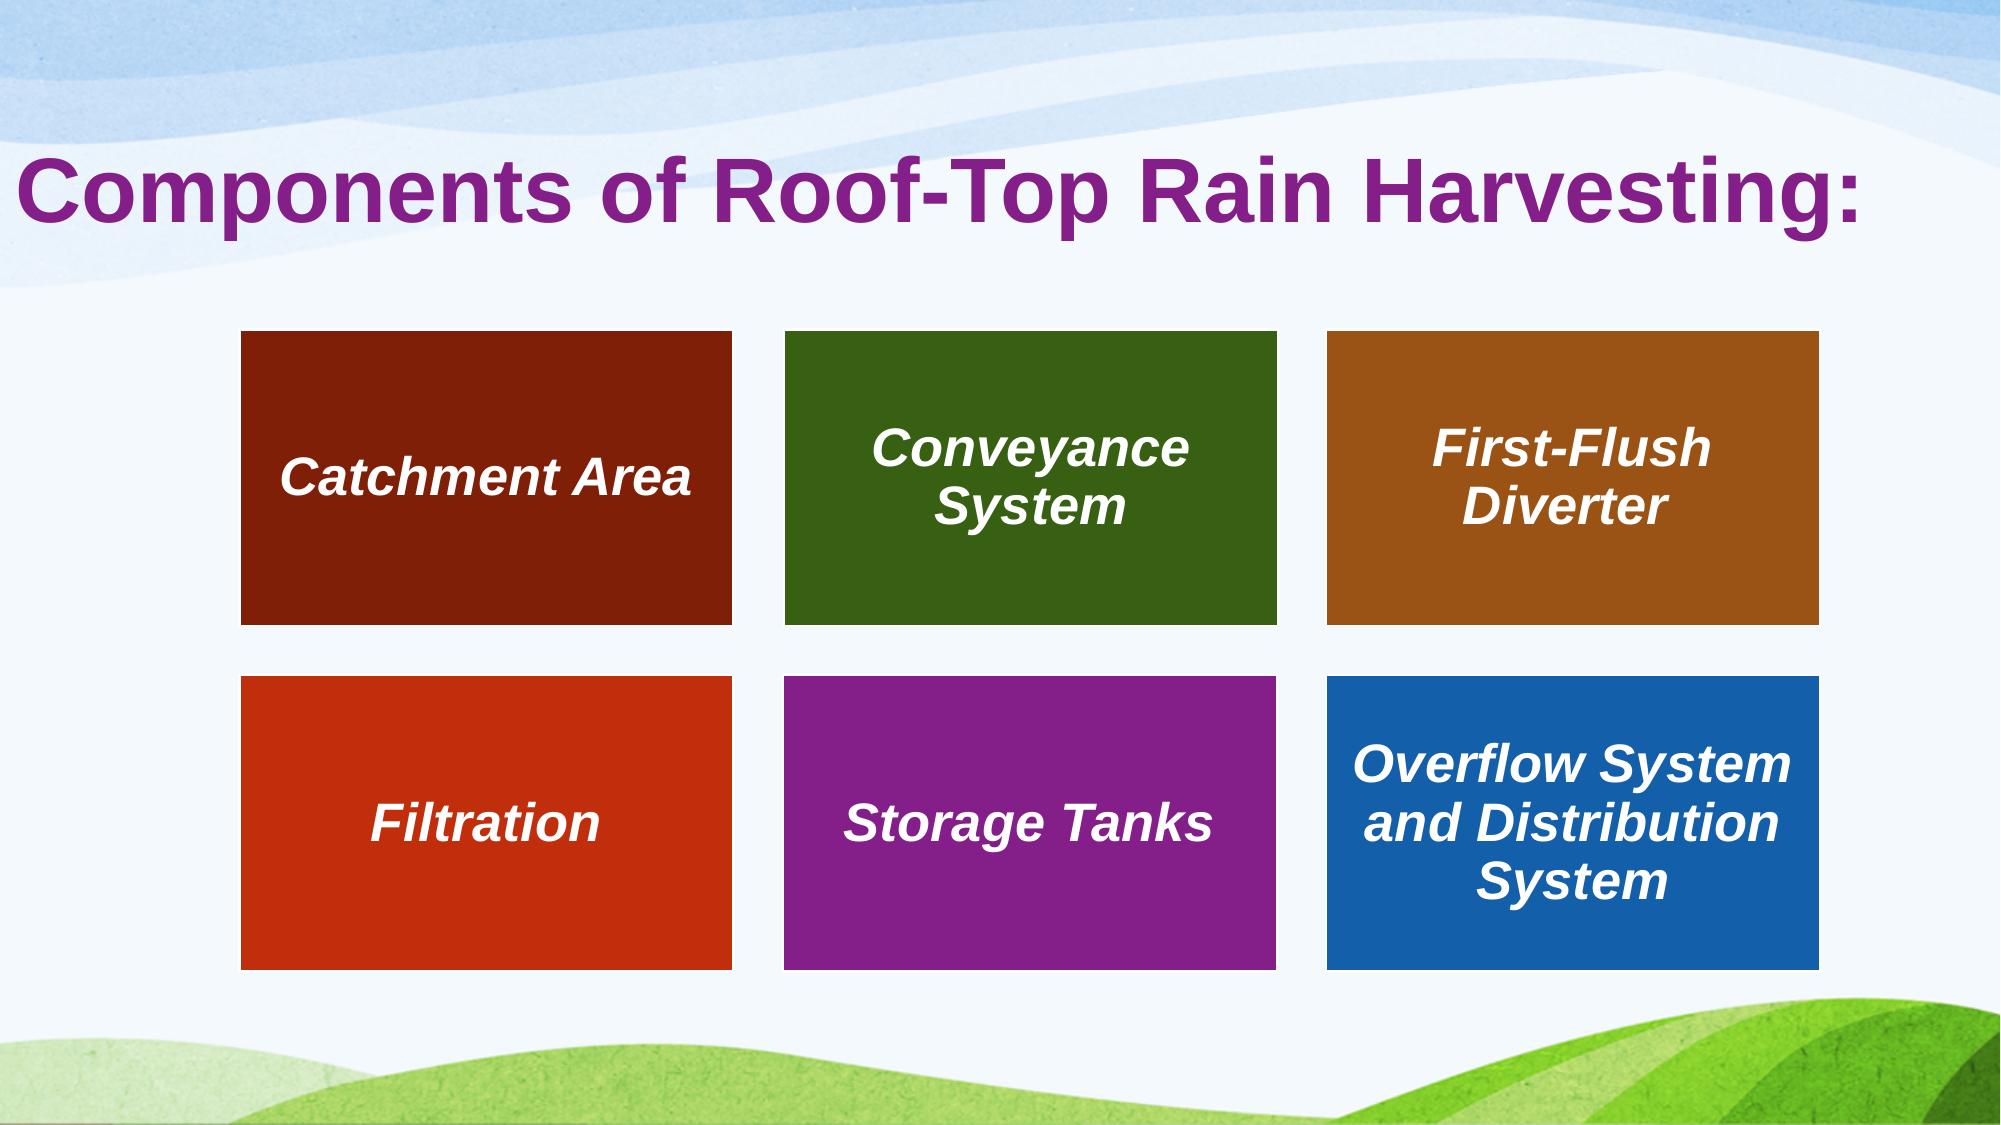

# Components of Roof-Top Rain Harvesting:
Catchment Area
Conveyance System
First-Flush Diverter
Filtration
Storage Tanks
Overflow System and Distribution System